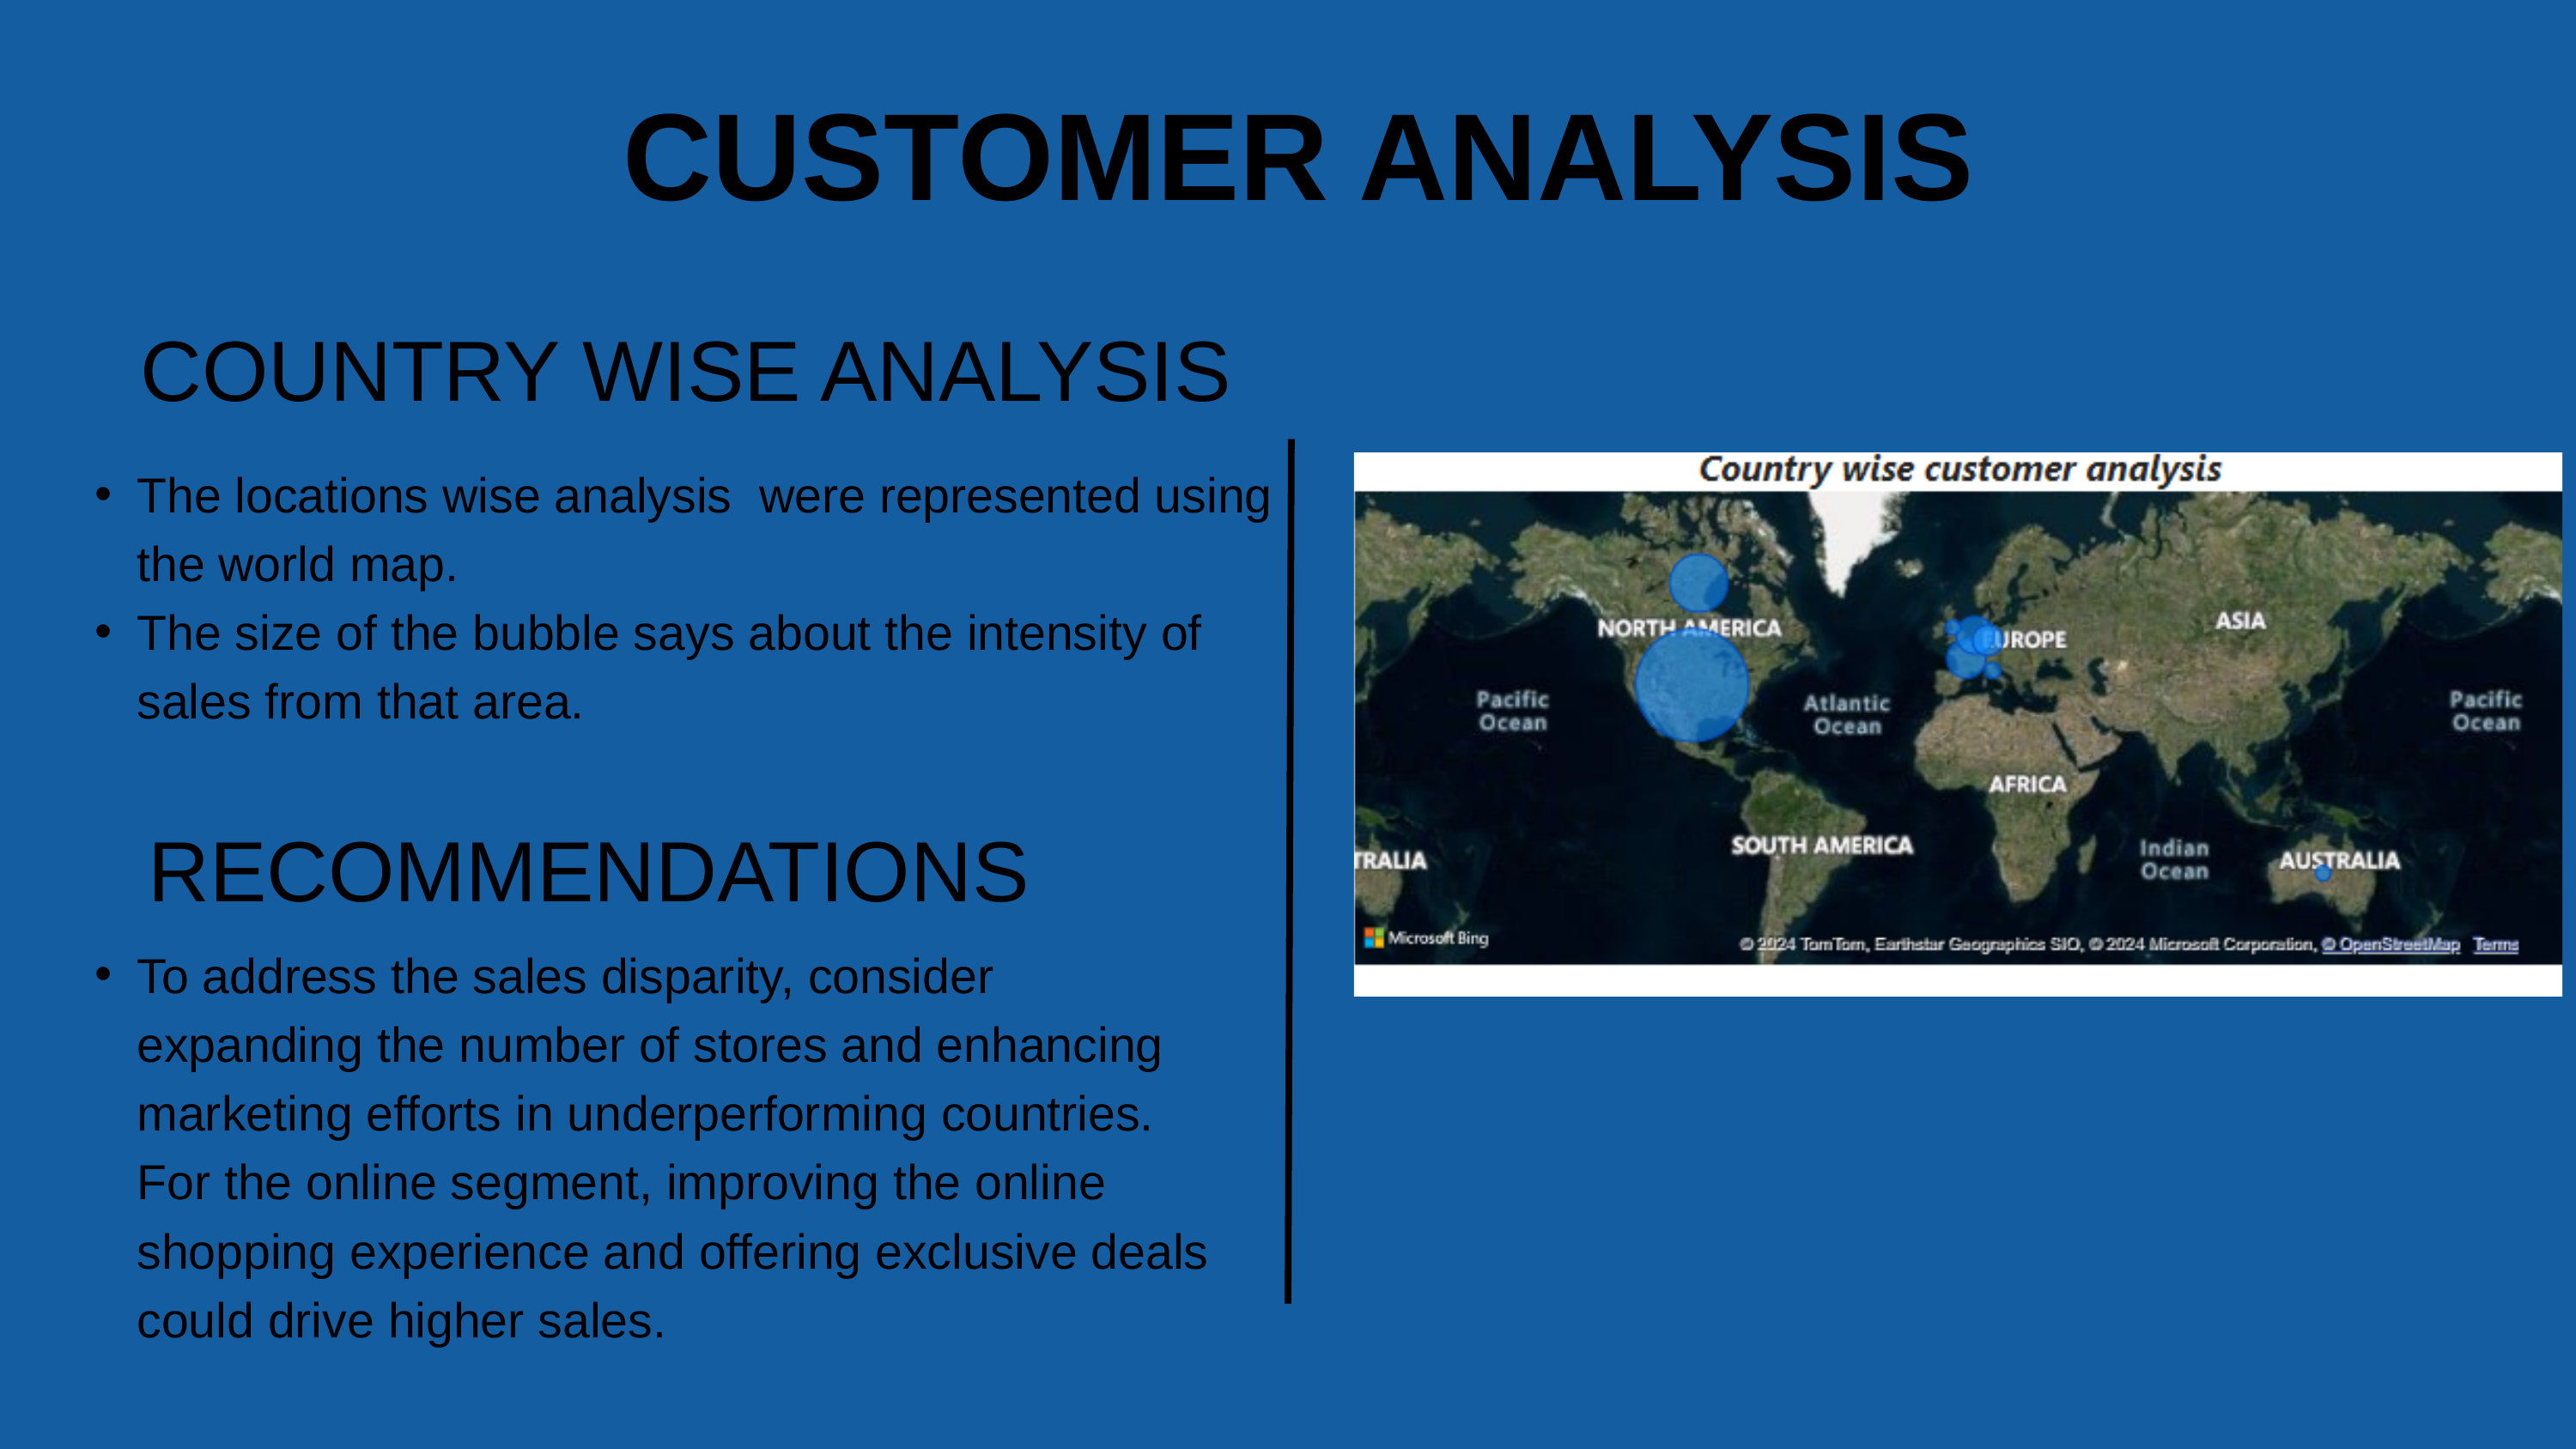

CUSTOMER ANALYSIS
COUNTRY WISE ANALYSIS

The locations wise analysis  were represented using the world map.
The size of the bubble says about the intensity of sales from that area.
RECOMMENDATIONS
To address the sales disparity, consider expanding the number of stores and enhancing marketing efforts in underperforming countries. For the online segment, improving the online shopping experience and offering exclusive deals could drive higher sales.